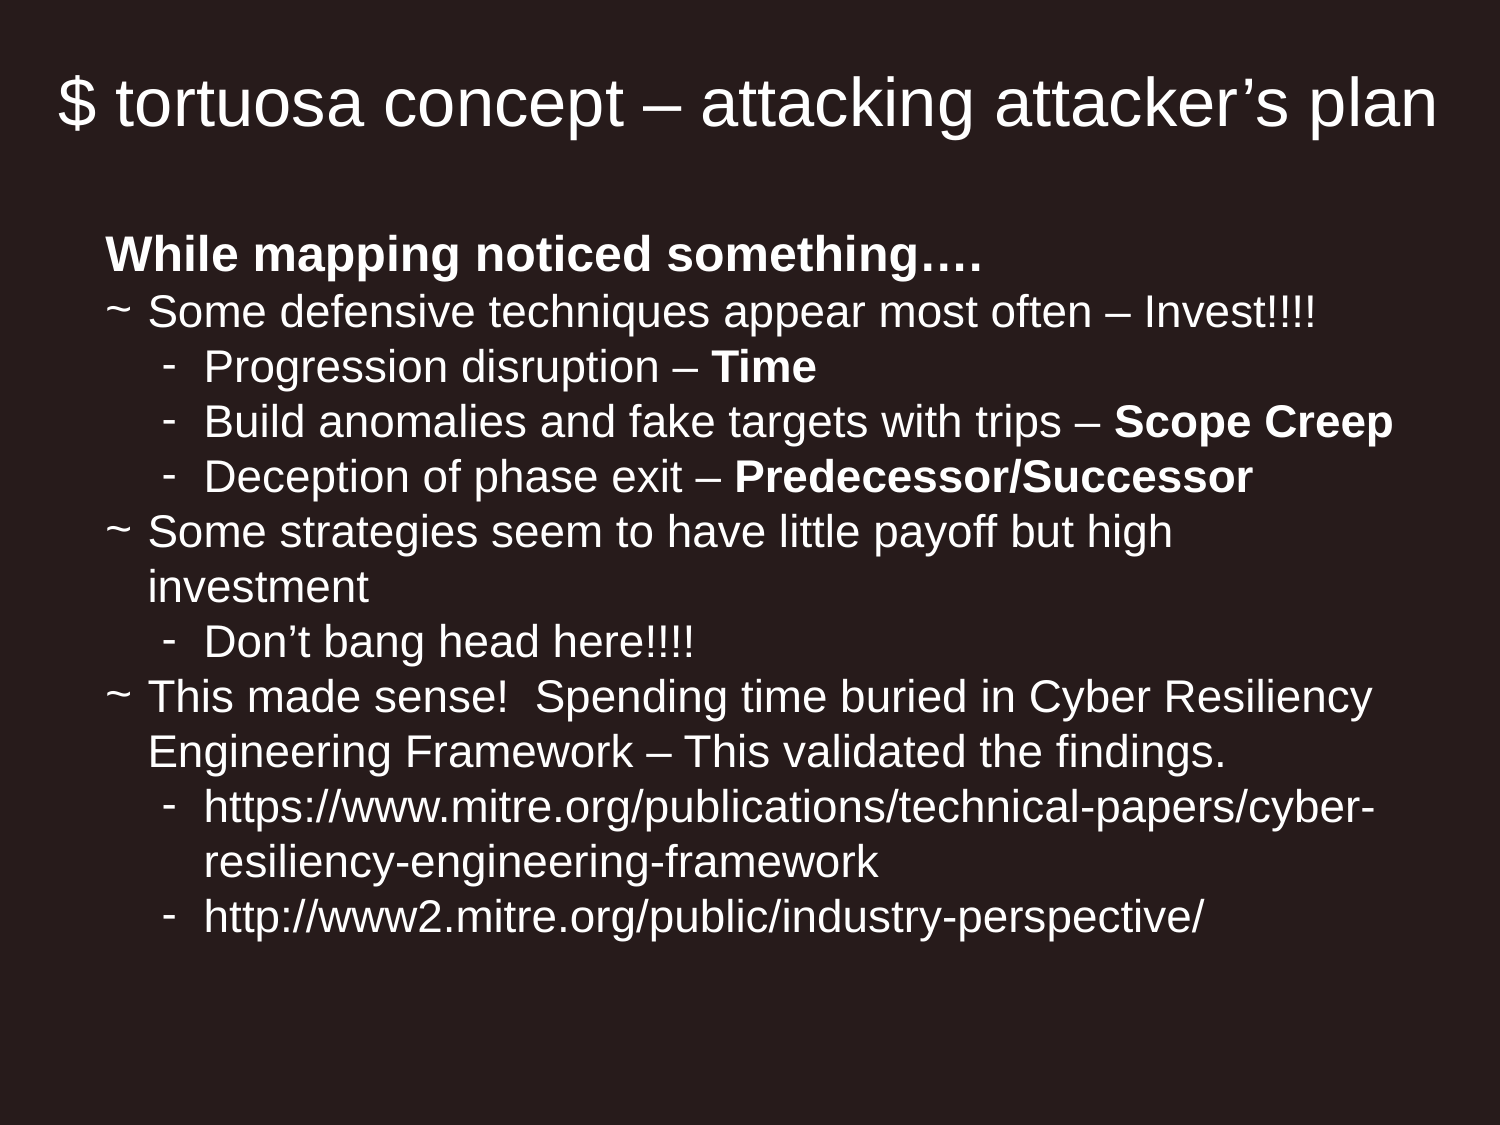

$ tortuosa concept – attacking attacker’s plan
While mapping noticed something….
Some defensive techniques appear most often – Invest!!!!
Progression disruption – Time
Build anomalies and fake targets with trips – Scope Creep
Deception of phase exit – Predecessor/Successor
Some strategies seem to have little payoff but high investment
Don’t bang head here!!!!
This made sense!  Spending time buried in Cyber Resiliency Engineering Framework – This validated the findings.
https://www.mitre.org/publications/technical-papers/cyber-resiliency-engineering-framework
http://www2.mitre.org/public/industry-perspective/